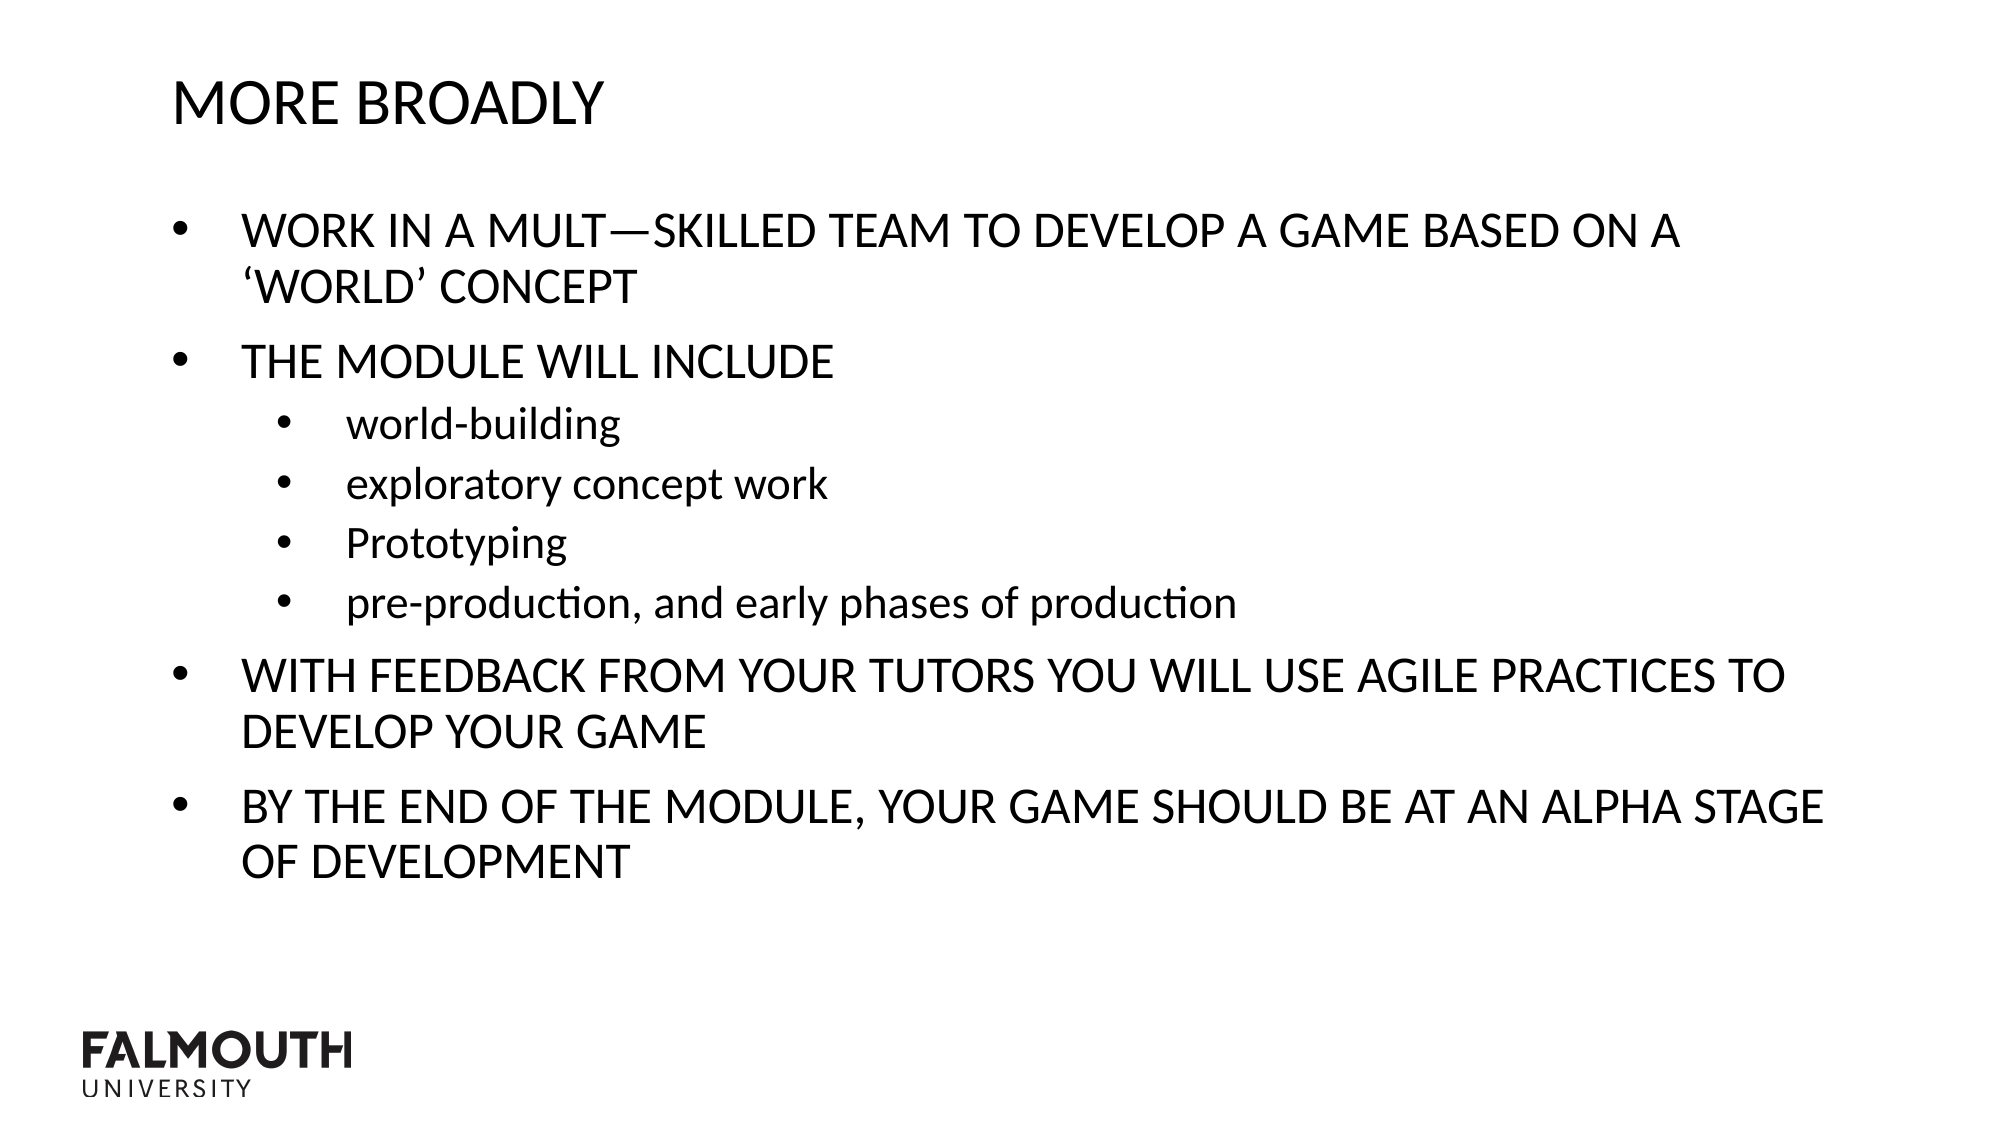

More Broadly
Work in a MULT—SKILLED Team to develop a game based on a ‘WORLD’ Concept
The module will include
world-building
exploratory concept work
Prototyping
pre-production, and early phases of production
With Feedback from your Tutors you will use Agile practices to develop your game
By the end of the module, your game should be at an alpha stage of development